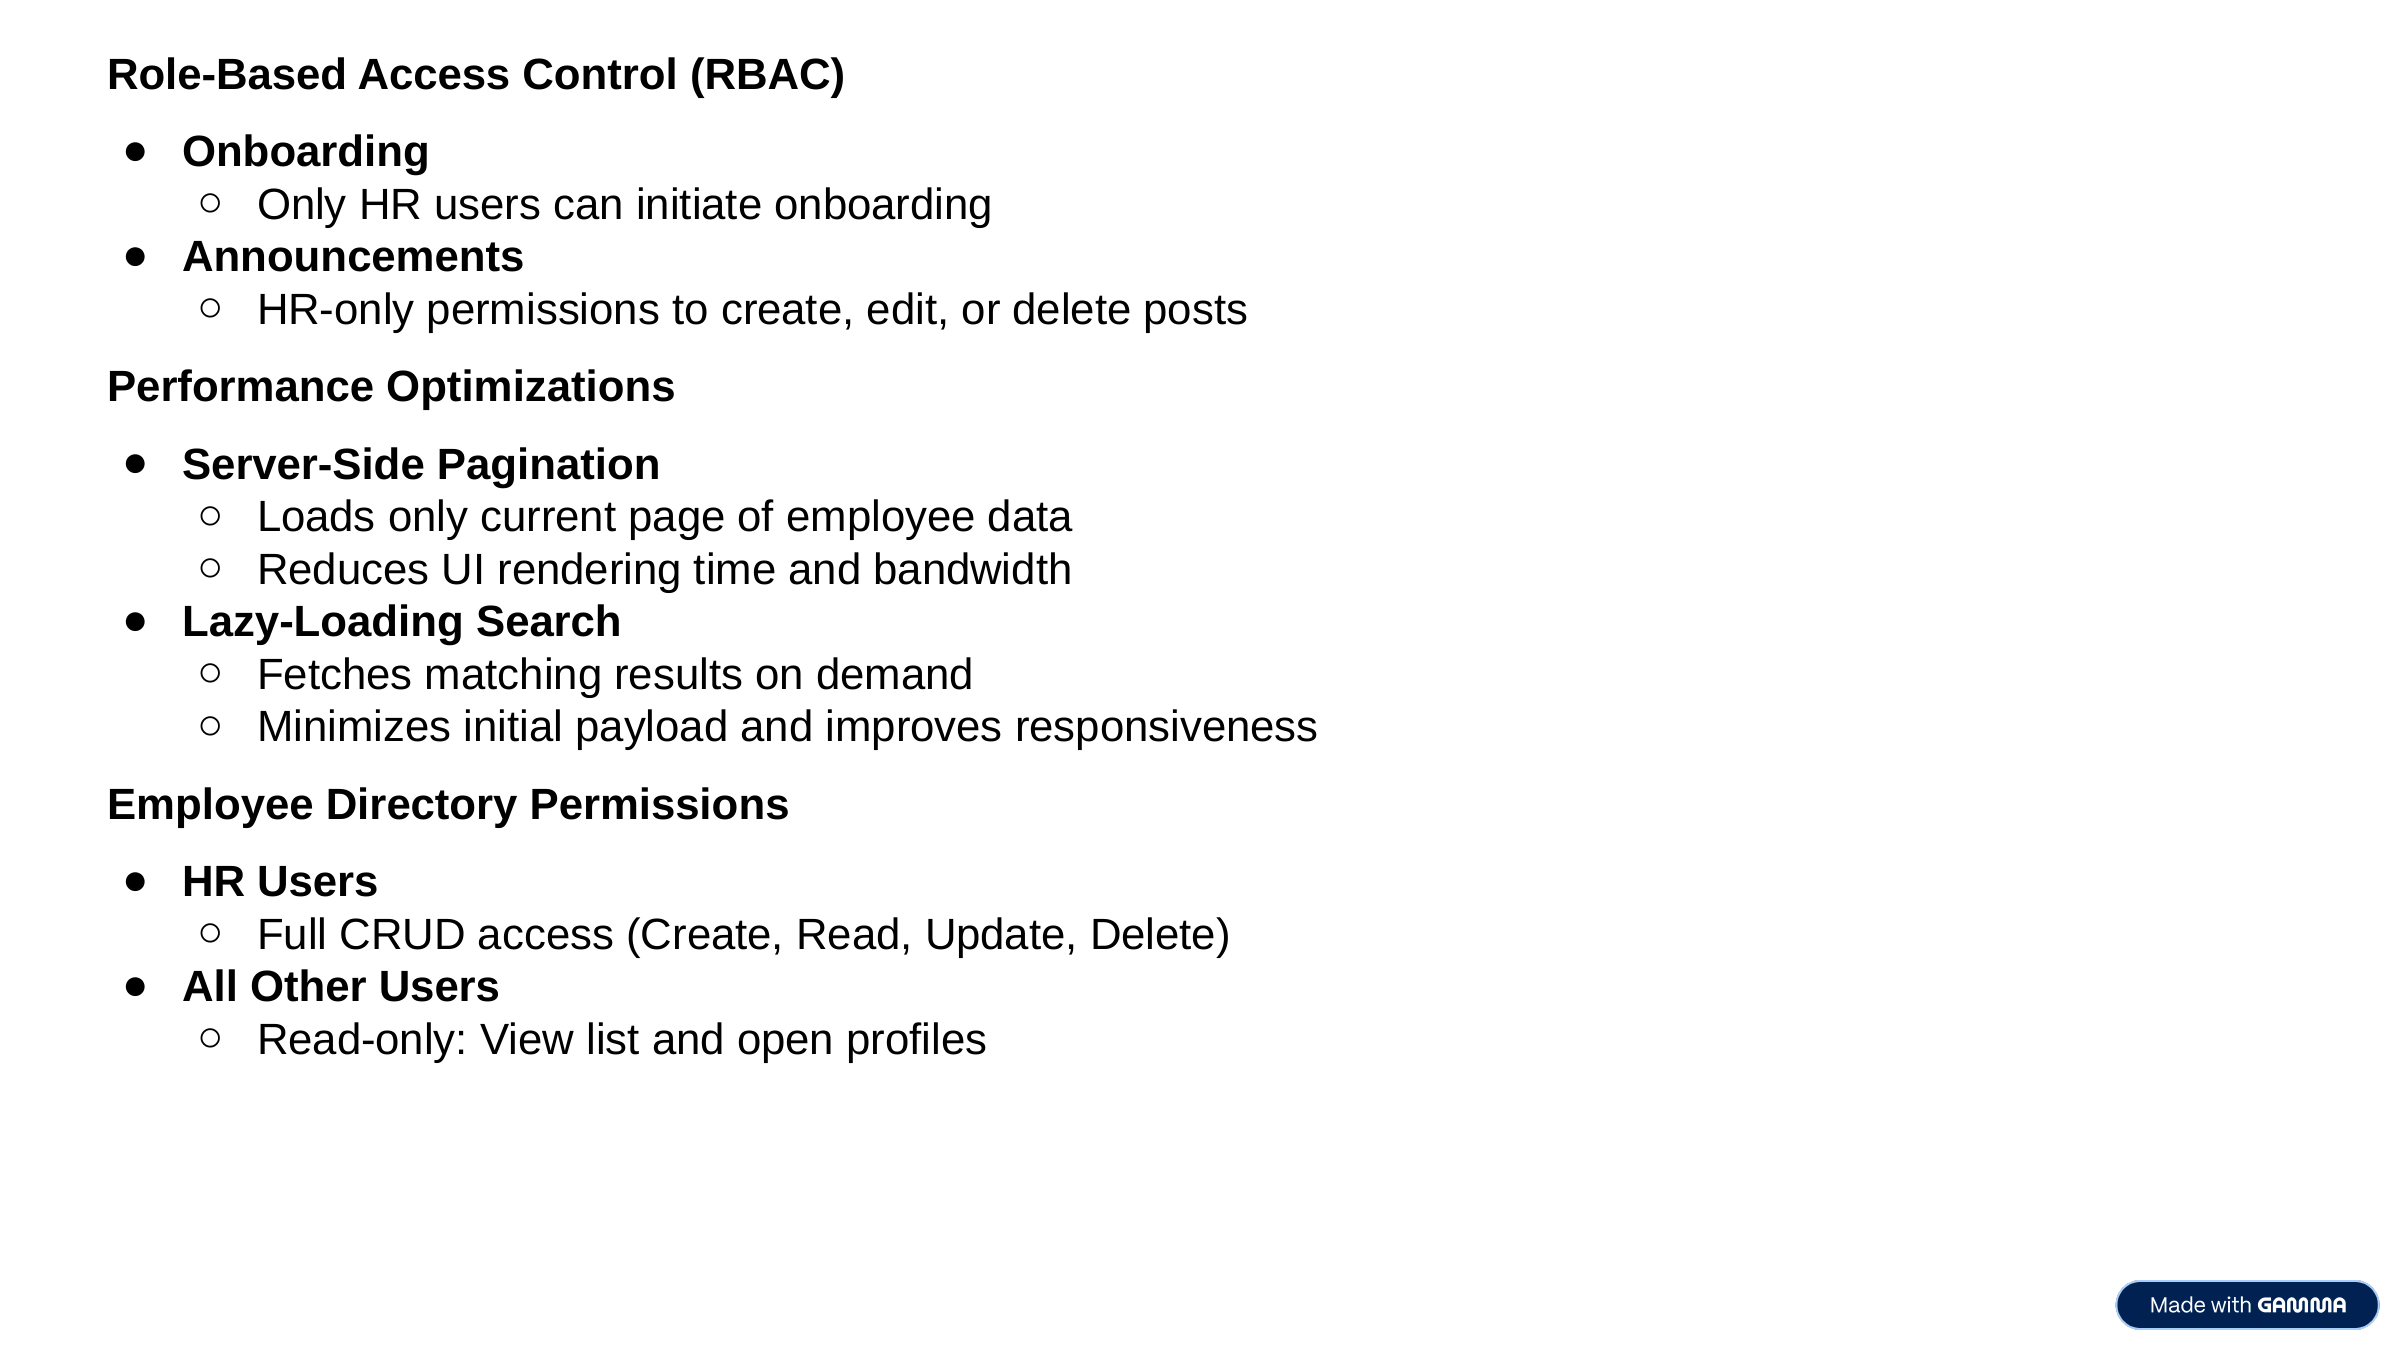

Role-Based Access Control (RBAC)
Onboarding
Only HR users can initiate onboarding
Announcements
HR-only permissions to create, edit, or delete posts
Performance Optimizations
Server-Side Pagination
Loads only current page of employee data
Reduces UI rendering time and bandwidth
Lazy-Loading Search
Fetches matching results on demand
Minimizes initial payload and improves responsiveness
Employee Directory Permissions
HR Users
Full CRUD access (Create, Read, Update, Delete)
All Other Users
Read-only: View list and open profiles